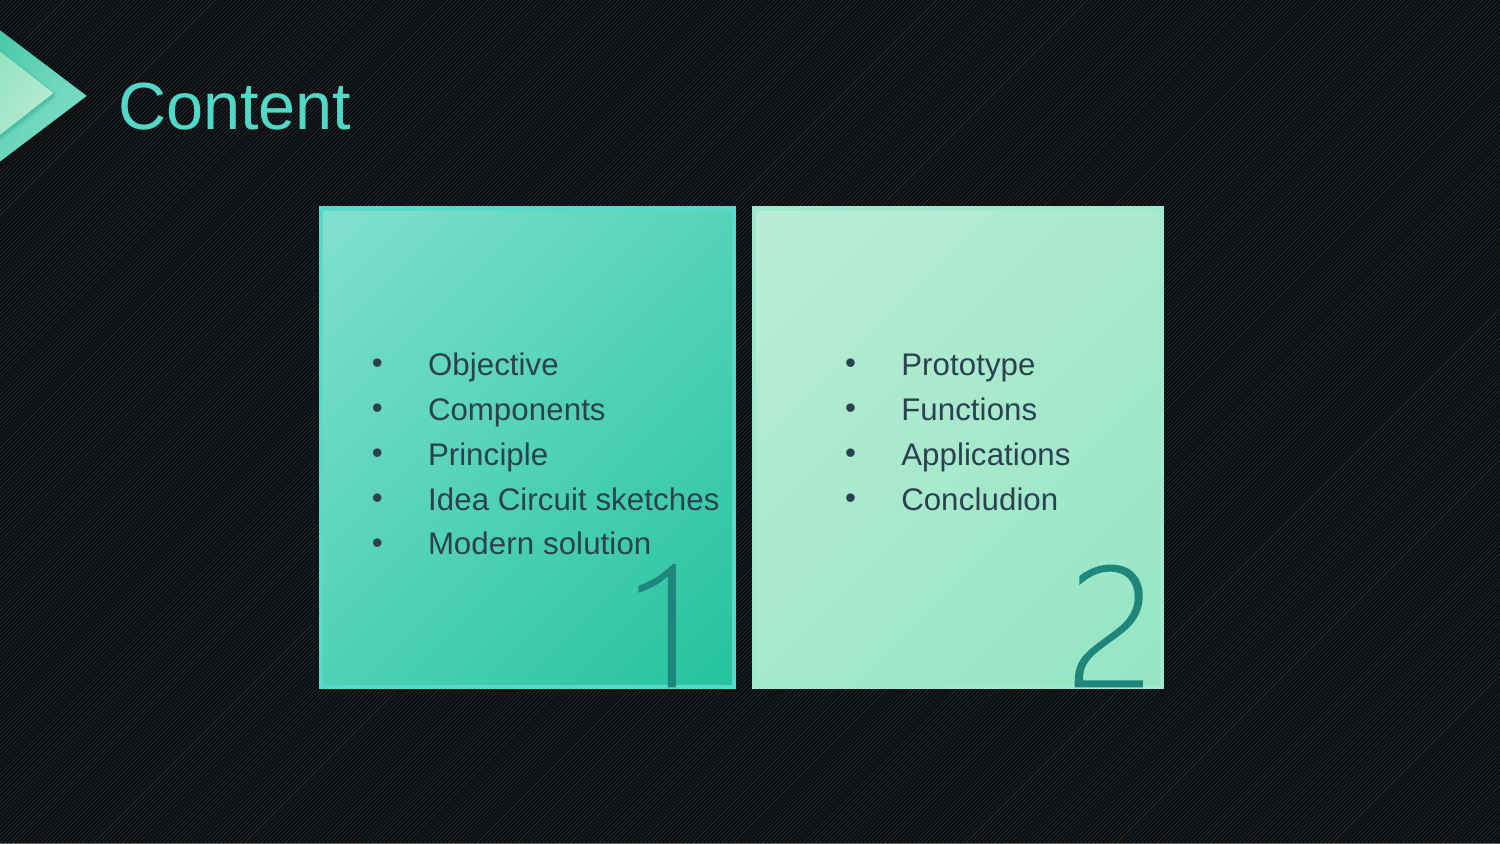

# Content

Objective
Components
Principle
Idea Circuit sketches
Modern solution
Prototype
Functions
Applications
Concludion